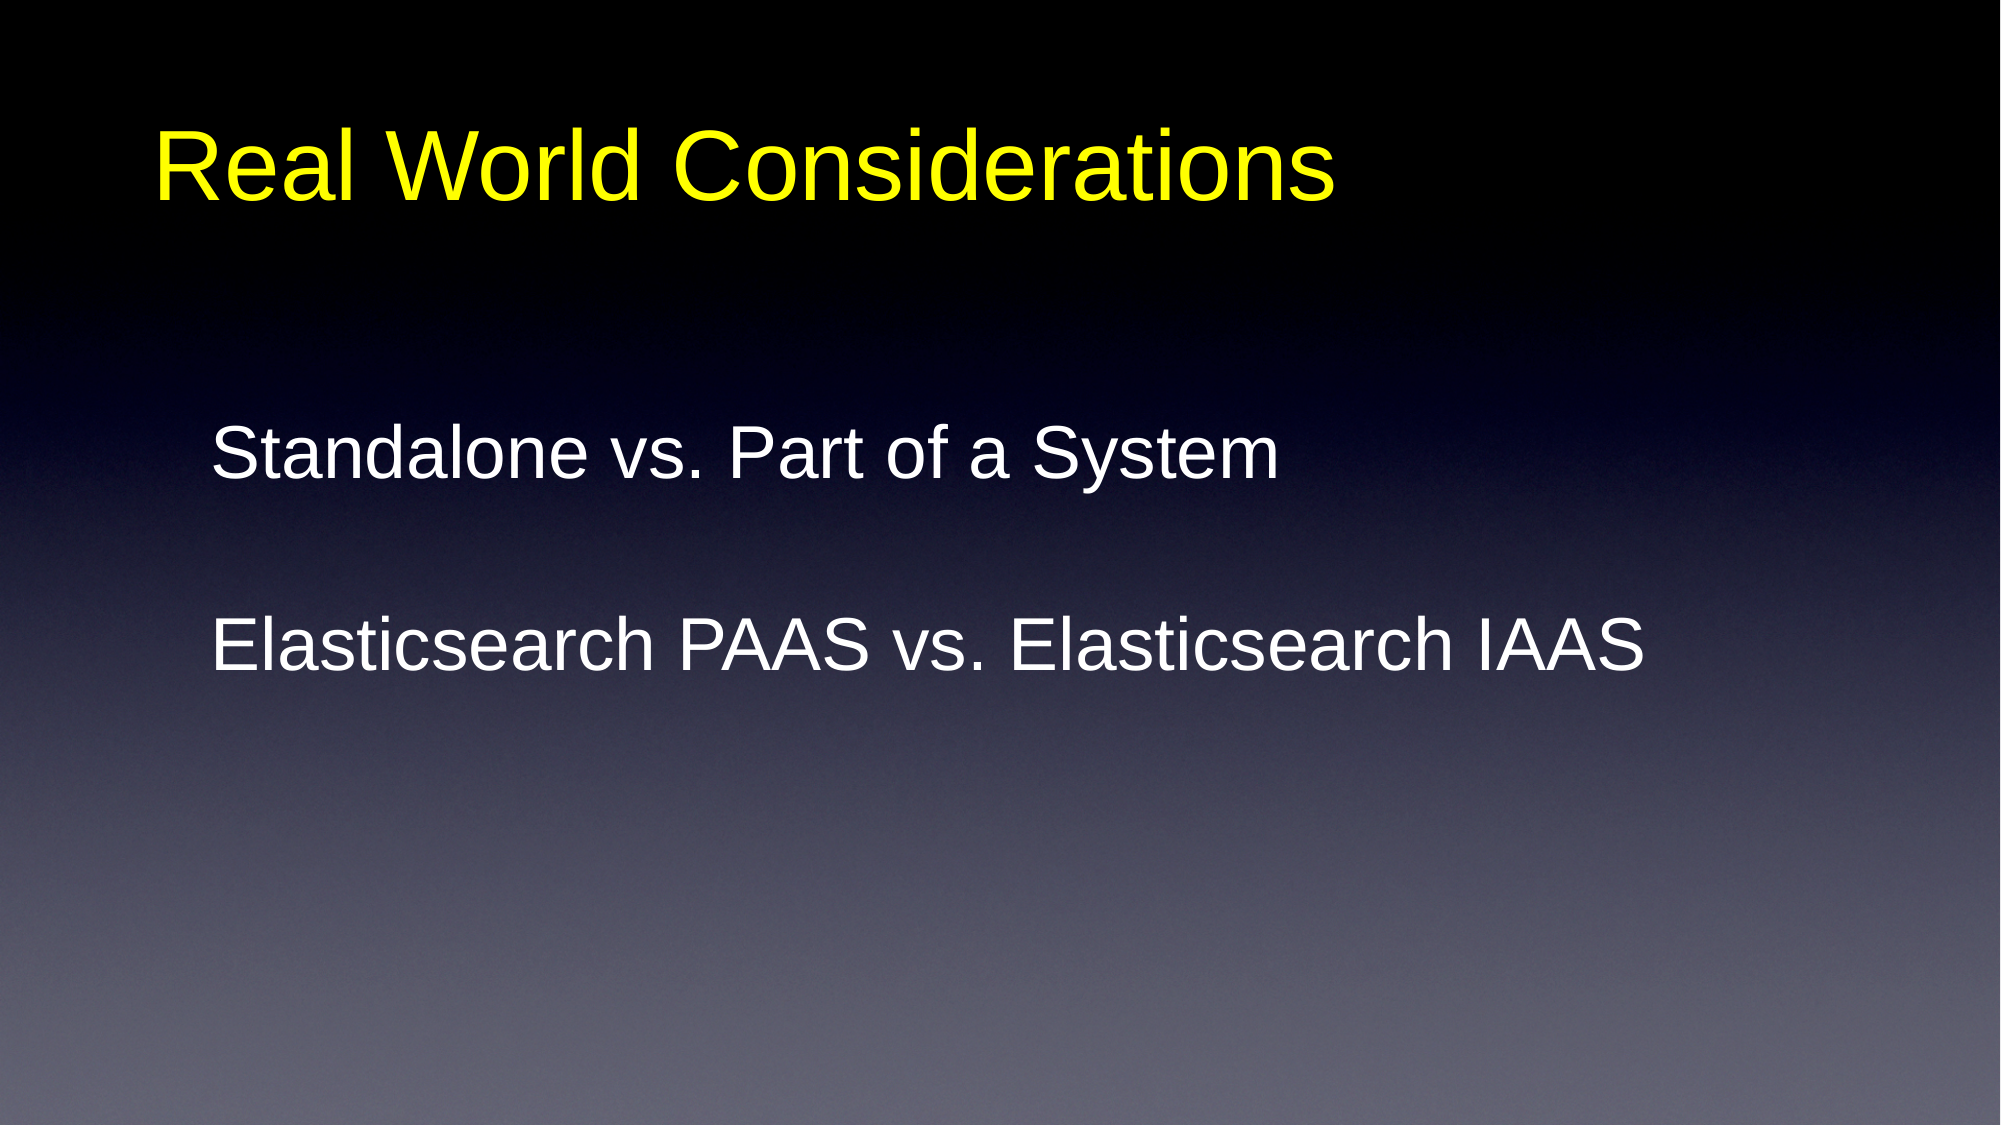

# Real World Considerations
Standalone vs. Part of a System
Elasticsearch PAAS vs. Elasticsearch IAAS